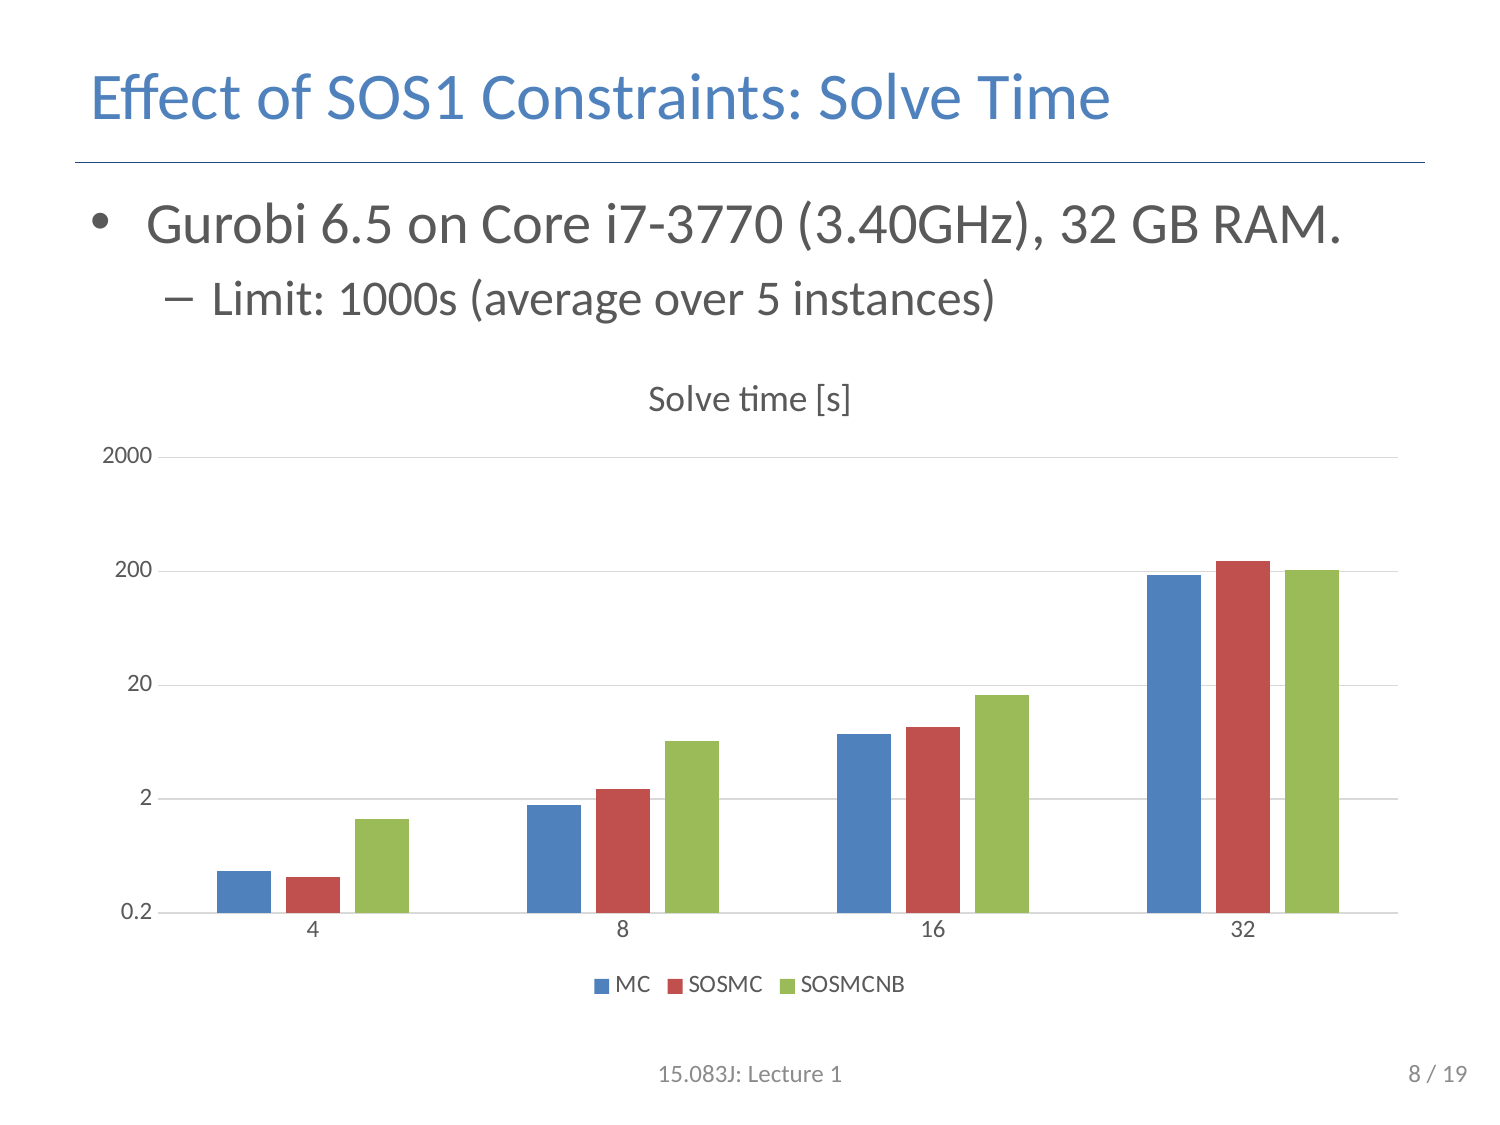

# Effect of SOS1 Constraints: Solve Time
Gurobi 6.5 on Core i7-3770 (3.40GHz), 32 GB RAM.
Limit: 1000s (average over 5 instances)

### Chart: Solve time [s]

| Category | MC | SOSMC | SOSMCNB |
|---|---|---|---|
| 4 | 0.465884747199999 | 0.417896914 | 1.3273534204 |
| 8 | 1.7782558752 | 2.478805113799996 | 6.44179244319999 |
| 16 | 7.4363265084 | 8.6291422444 | 16.3729100608 |
| 32 | 187.9972686846 | 245.772284957 | 205.7268896324 |
15.083J: Lecture 1
8 / 19